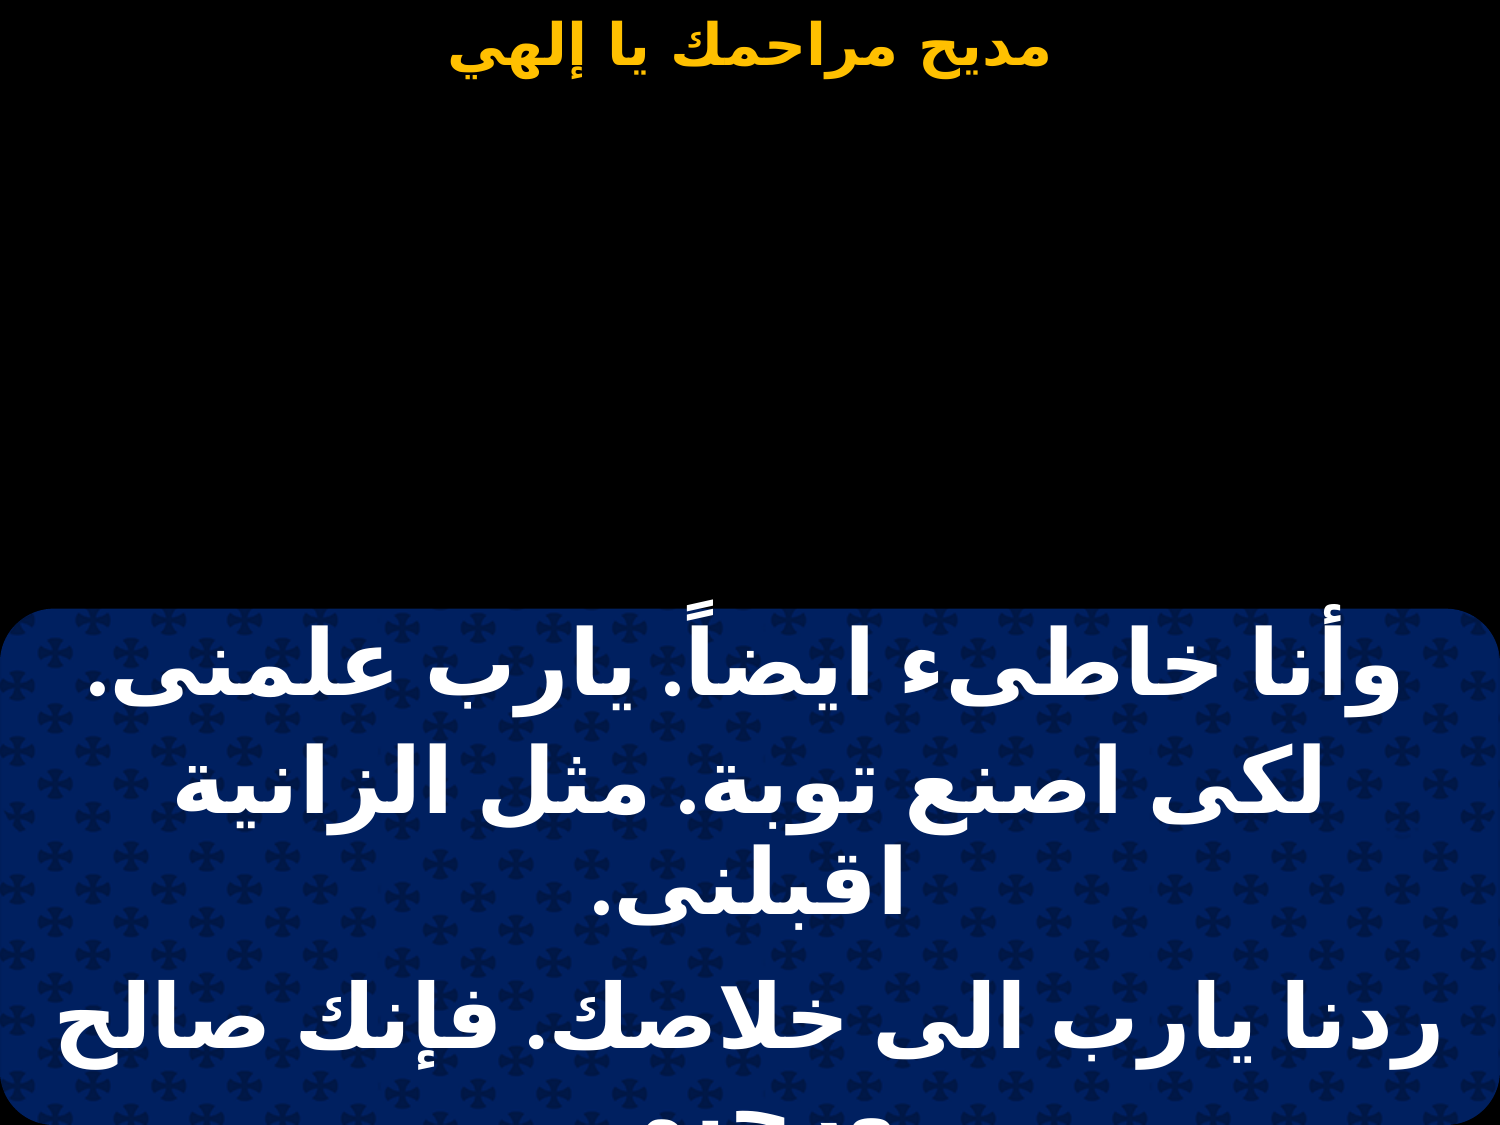

#
| وأنا خاطىء ايضاً. يارب علمنى. |
| --- |
| لكى اصنع توبة. مثل الزانية اقبلنى. |
|  |
| ردنا يارب الى خلاصك. فإنك صالح ورحيم. |
| إصنع معنا كصلاحك. لأنك قادر وكريم. |